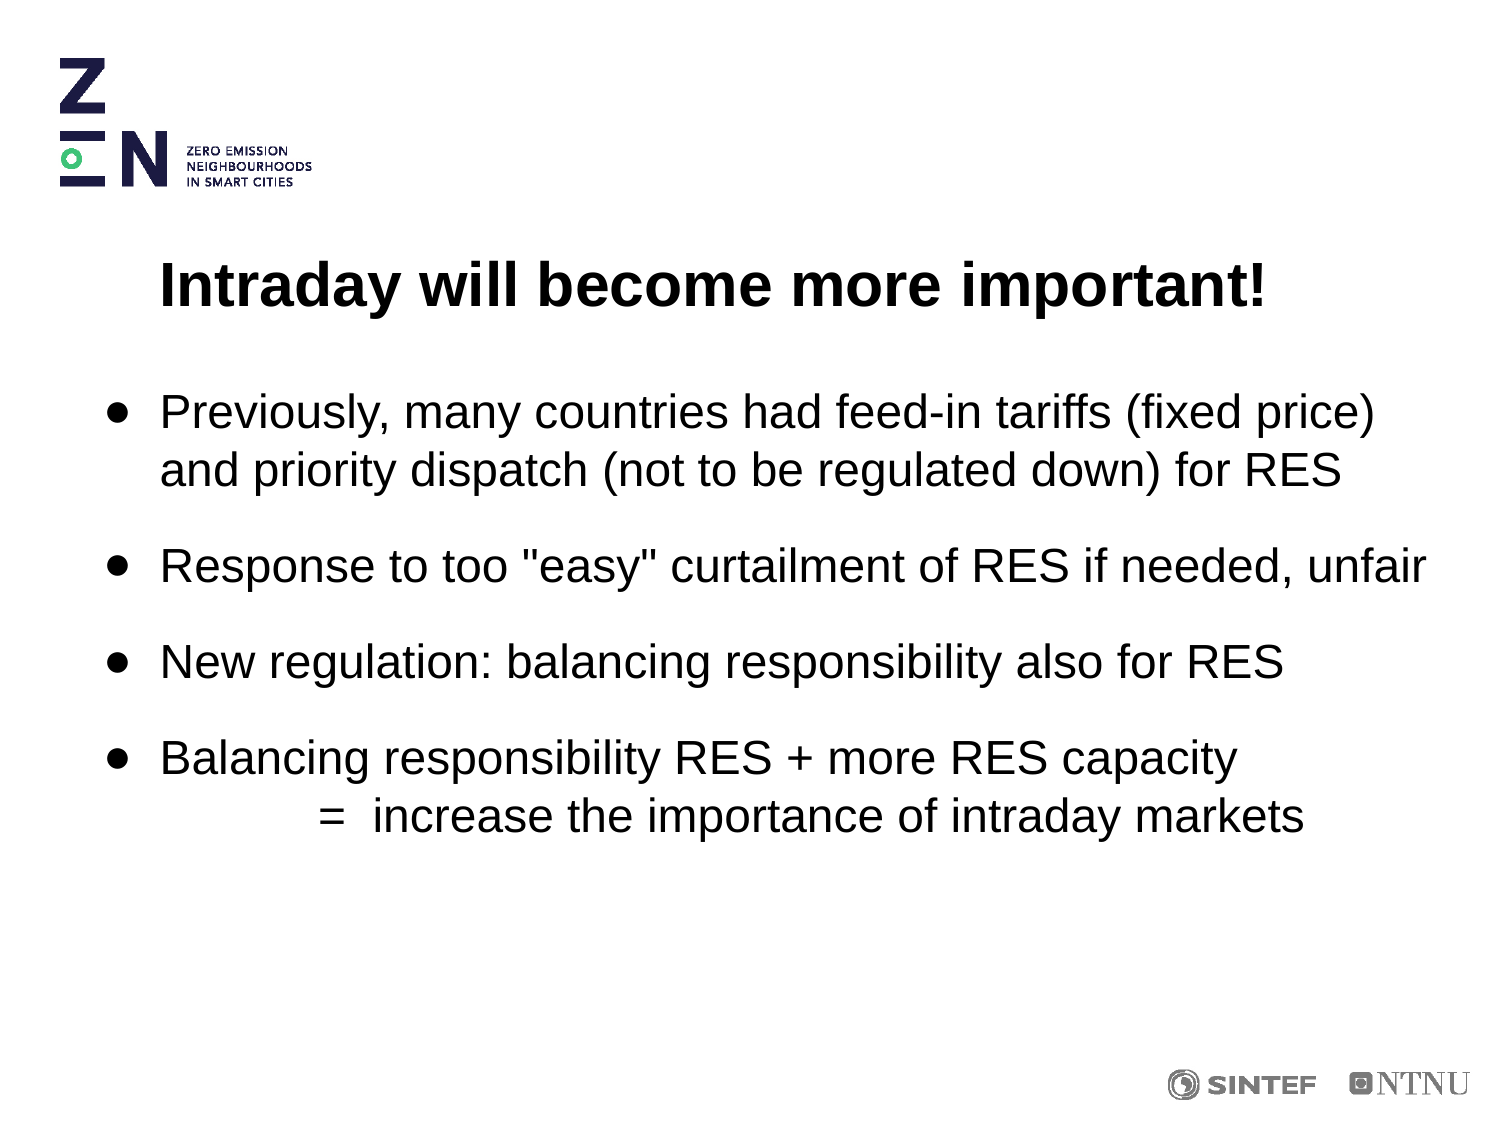

# Intraday will become more important!
Previously, many countries had feed-in tariffs (fixed price) and priority dispatch (not to be regulated down) for RES

Response to too "easy" curtailment of RES if needed, unfair

New regulation: balancing responsibility also for RES

Balancing responsibility RES + more RES capacity                             =  increase the importance of intraday markets